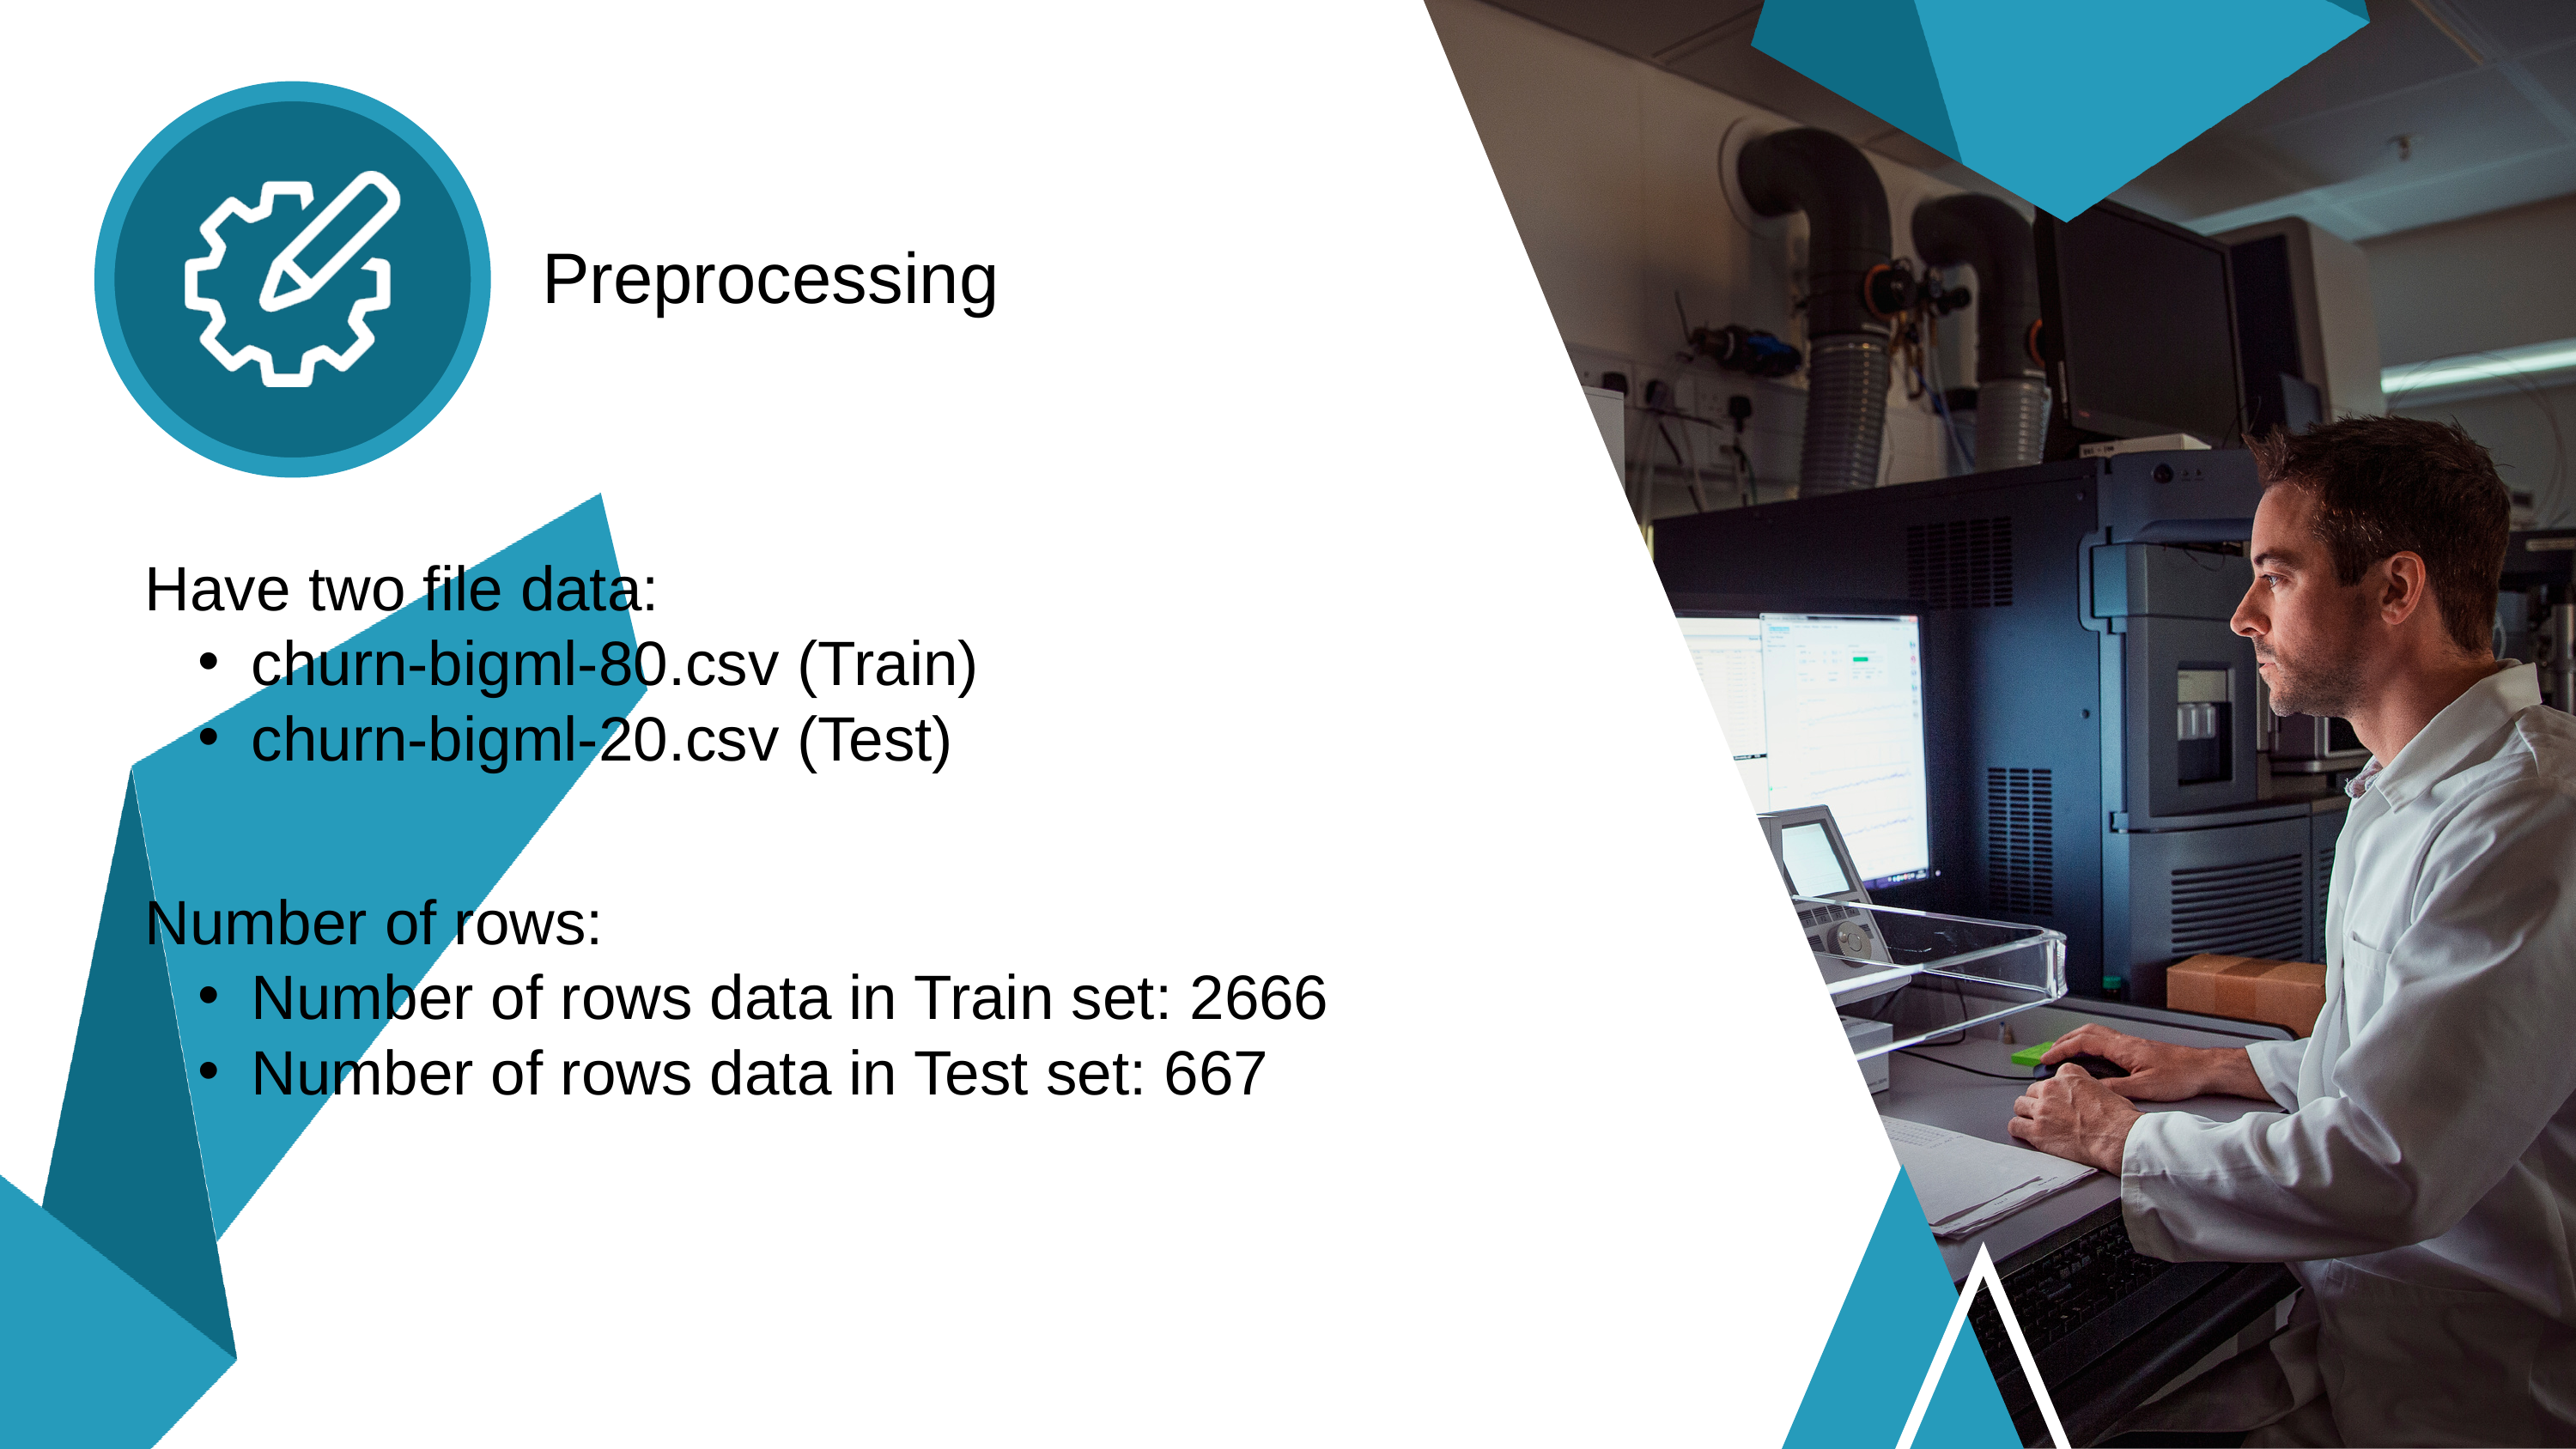

Preprocessing
Have two file data:
churn-bigml-80.csv (Train)
churn-bigml-20.csv (Test)

Number of rows:
Number of rows data in Train set: 2666
Number of rows data in Test set: 667